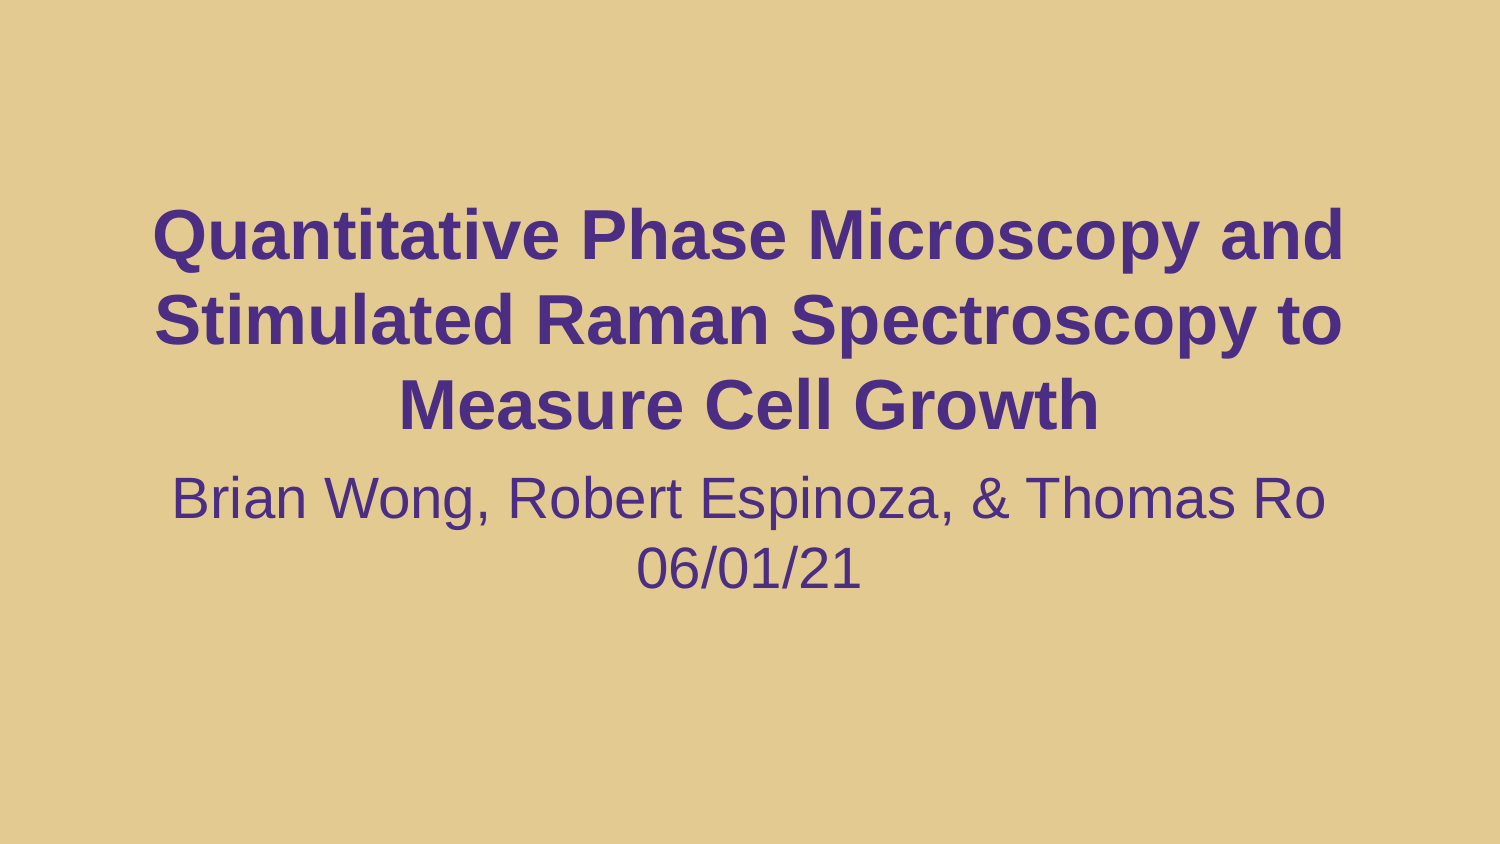

# Quantitative Phase Microscopy and Stimulated Raman Spectroscopy to Measure Cell Growth
Brian Wong, Robert Espinoza, & Thomas Ro
06/01/21